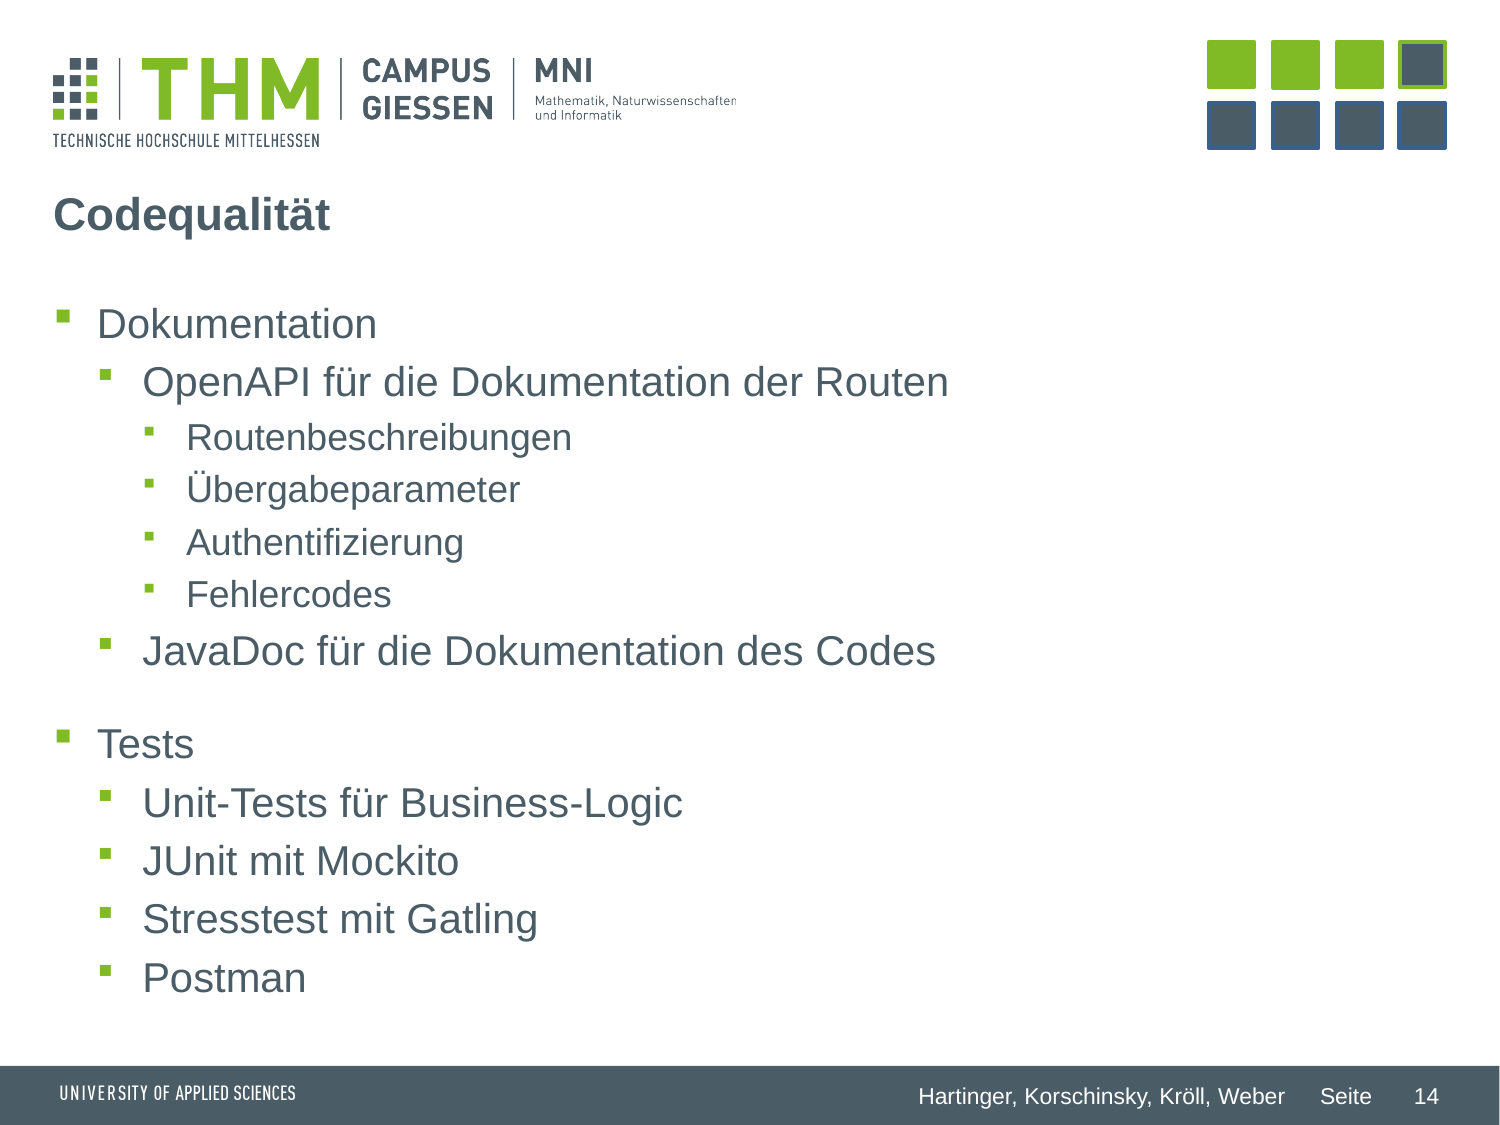

# Codequalität
Dokumentation
OpenAPI für die Dokumentation der Routen
Routenbeschreibungen
Übergabeparameter
Authentifizierung
Fehlercodes
JavaDoc für die Dokumentation des Codes
Tests
Unit-Tests für Business-Logic
JUnit mit Mockito
Stresstest mit Gatling
Postman
14